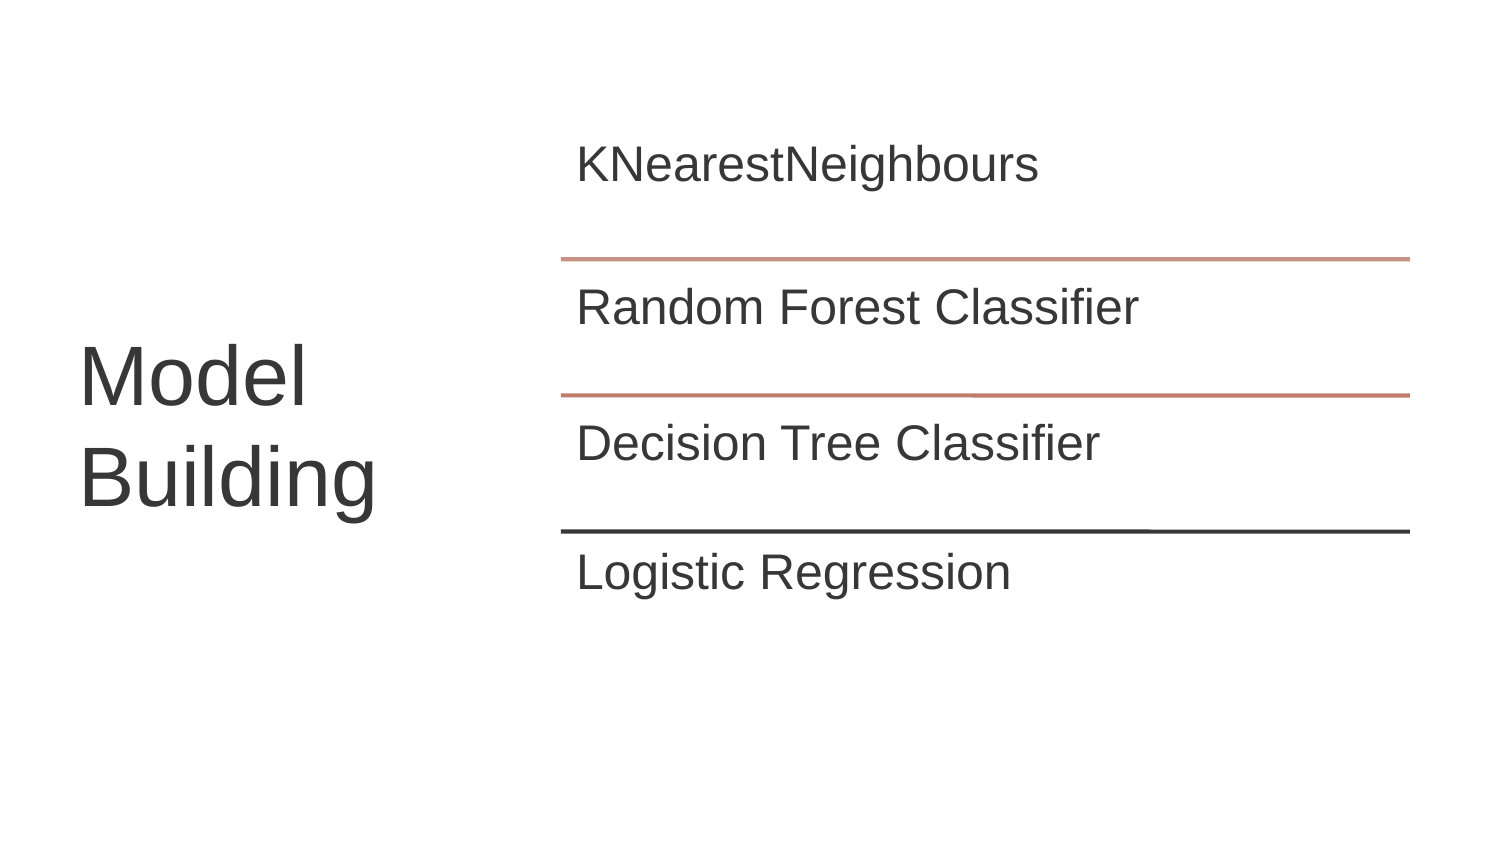

# Model Building

KNearestNeighbours

Random Forest Classifier

Decision Tree Classifier

Logistic Regression